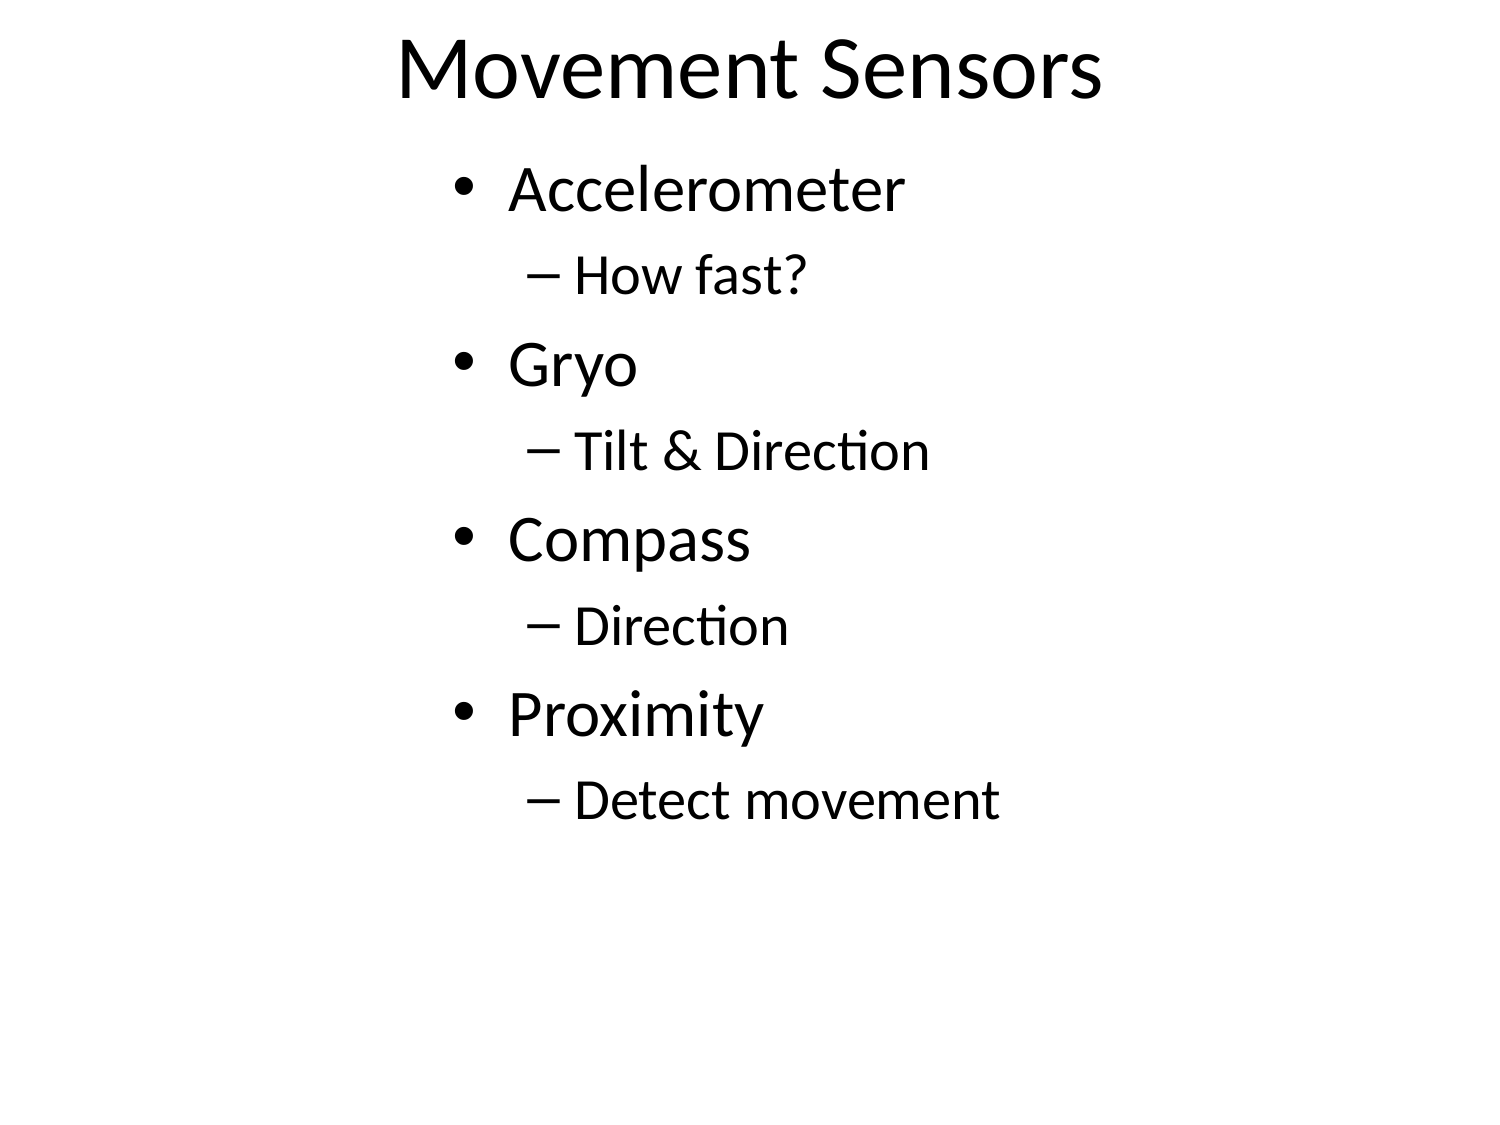

# Movement Sensors
Accelerometer
How fast?
Gryo
Tilt & Direction
Compass
Direction
Proximity
Detect movement